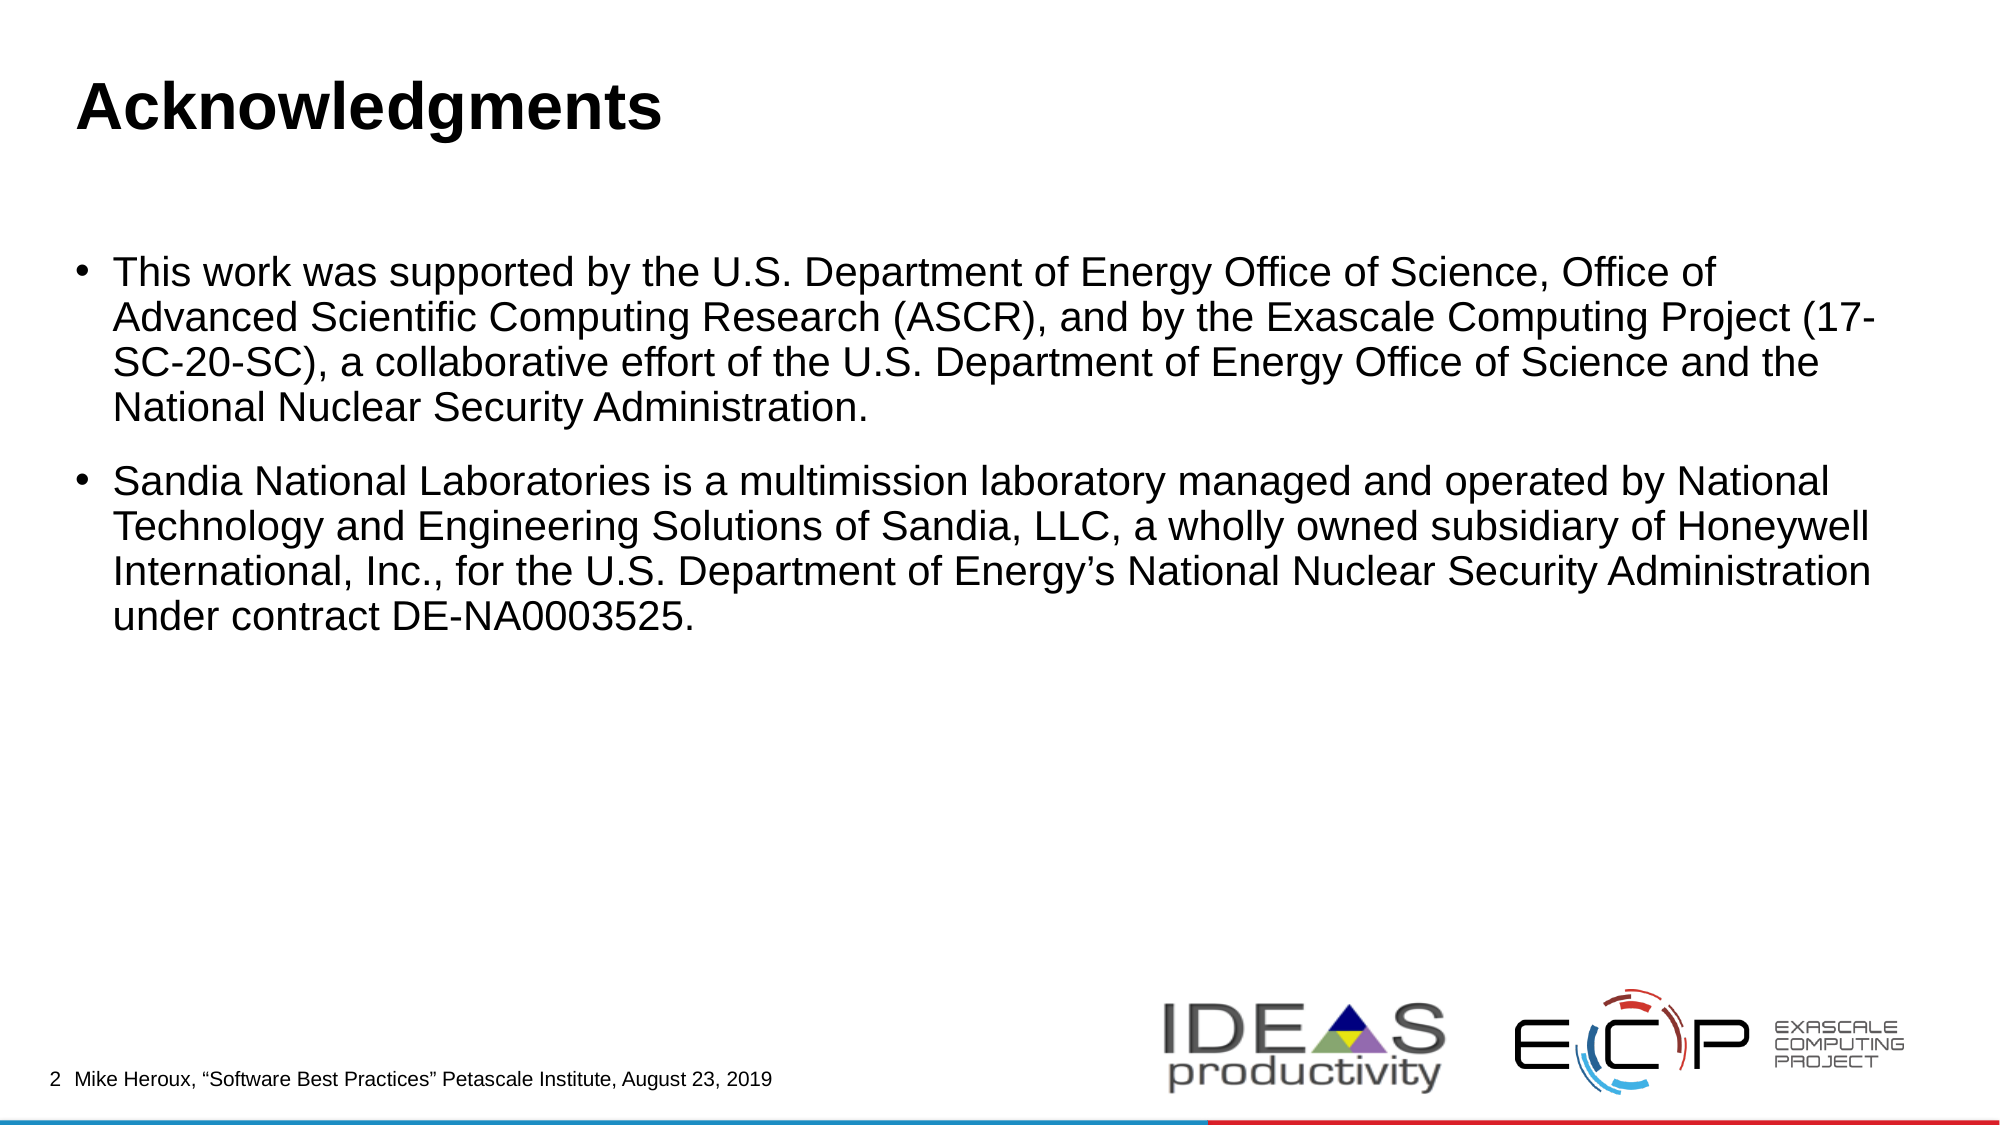

# Acknowledgments
This work was supported by the U.S. Department of Energy Office of Science, Office of Advanced Scientific Computing Research (ASCR), and by the Exascale Computing Project (17-SC-20-SC), a collaborative effort of the U.S. Department of Energy Office of Science and the National Nuclear Security Administration.
Sandia National Laboratories is a multimission laboratory managed and operated by National Technology and Engineering Solutions of Sandia, LLC, a wholly owned subsidiary of Honeywell International, Inc., for the U.S. Department of Energy’s National Nuclear Security Administration under contract DE-NA0003525.